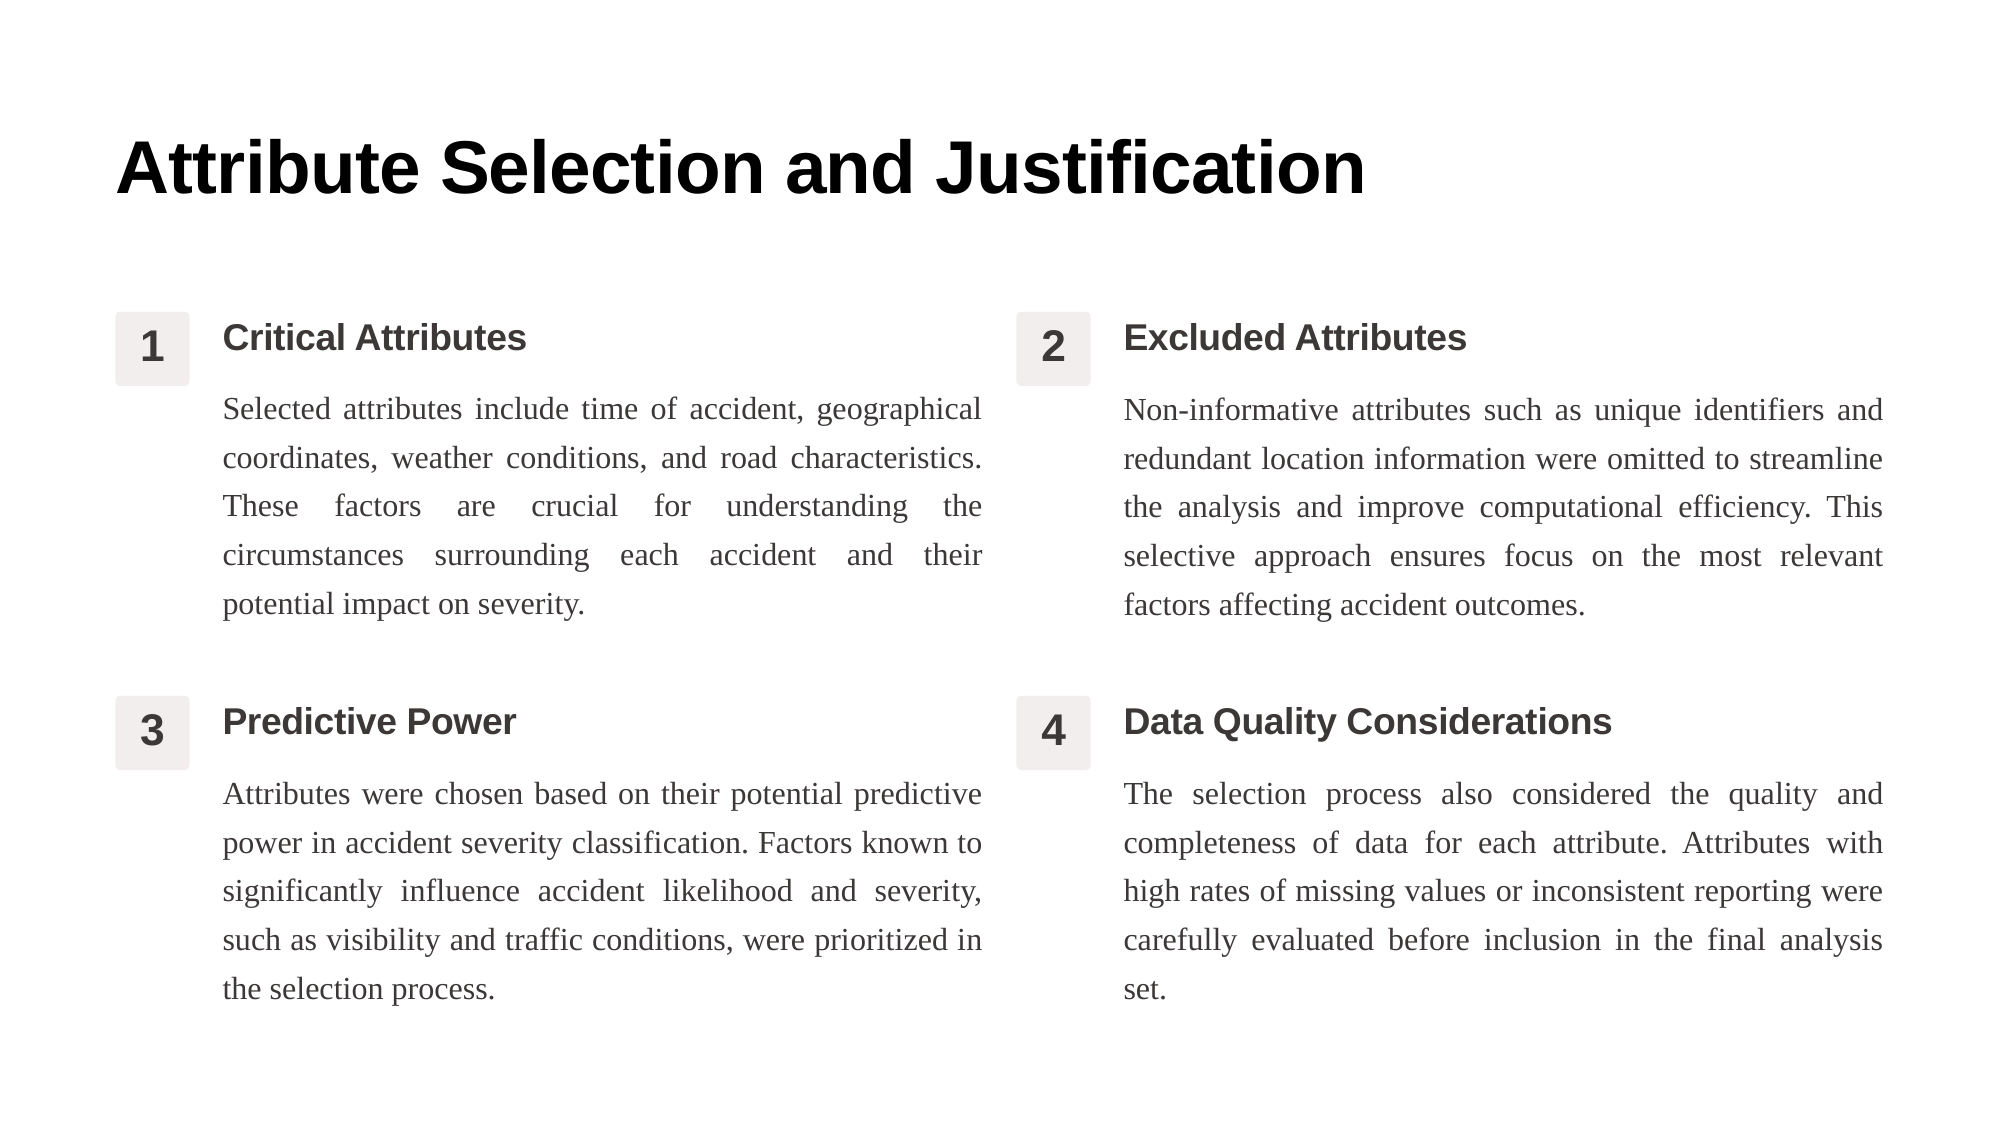

Attribute Selection and Justification

Critical Attributes

Excluded Attributes
1
2
Selected attributes include time of accident, geographical coordinates, weather conditions, and road characteristics. These factors are crucial for understanding the circumstances surrounding each accident and their potential impact on severity.
Non-informative attributes such as unique identifiers and redundant location information were omitted to streamline the analysis and improve computational efficiency. This selective approach ensures focus on the most relevant factors affecting accident outcomes.

Predictive Power

Data Quality Considerations
3
4
Attributes were chosen based on their potential predictive power in accident severity classification. Factors known to significantly influence accident likelihood and severity, such as visibility and traffic conditions, were prioritized in the selection process.
The selection process also considered the quality and completeness of data for each attribute. Attributes with high rates of missing values or inconsistent reporting were carefully evaluated before inclusion in the final analysis set.